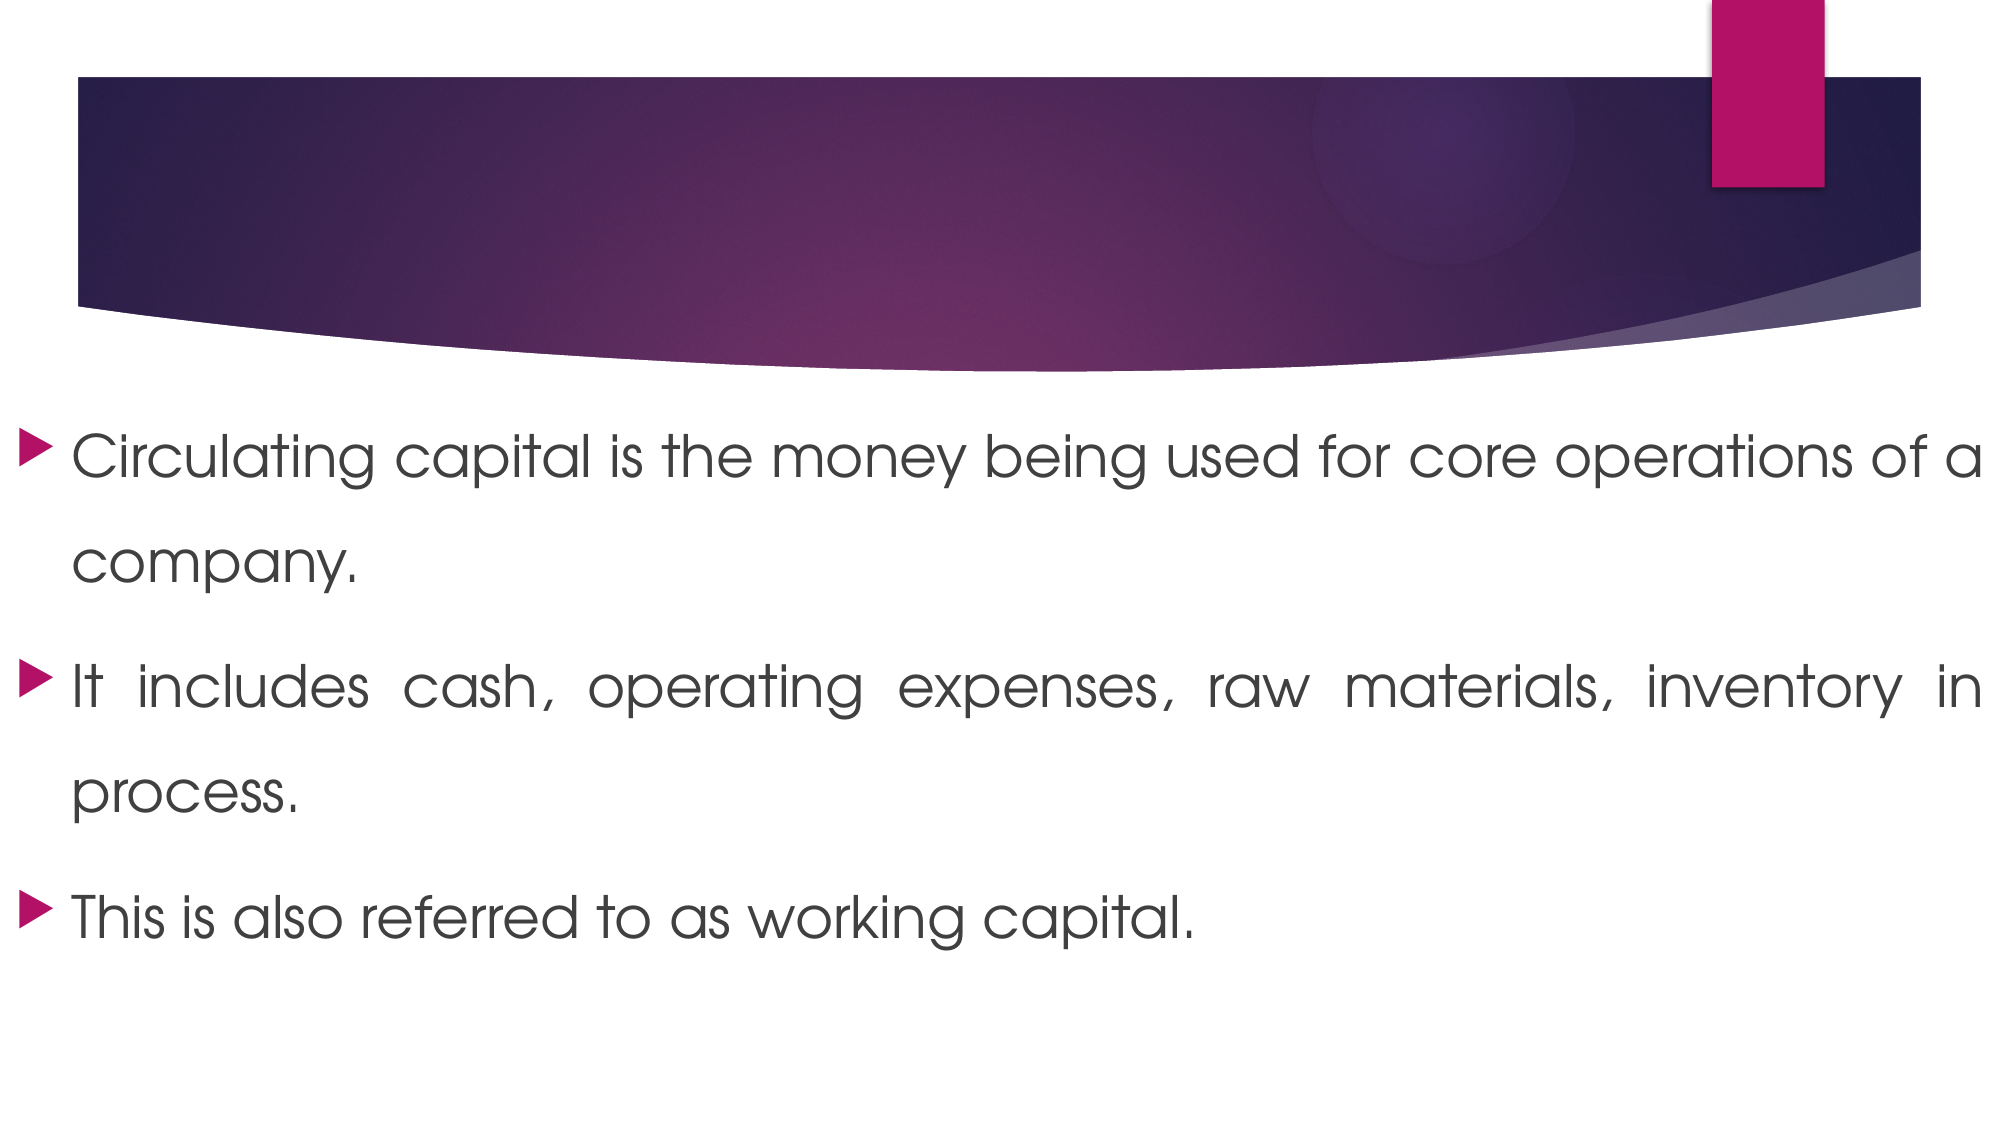

#
Circulating capital is the money being used for core operations of a company.
It includes cash, operating expenses, raw materials, inventory in process.
This is also referred to as working capital.